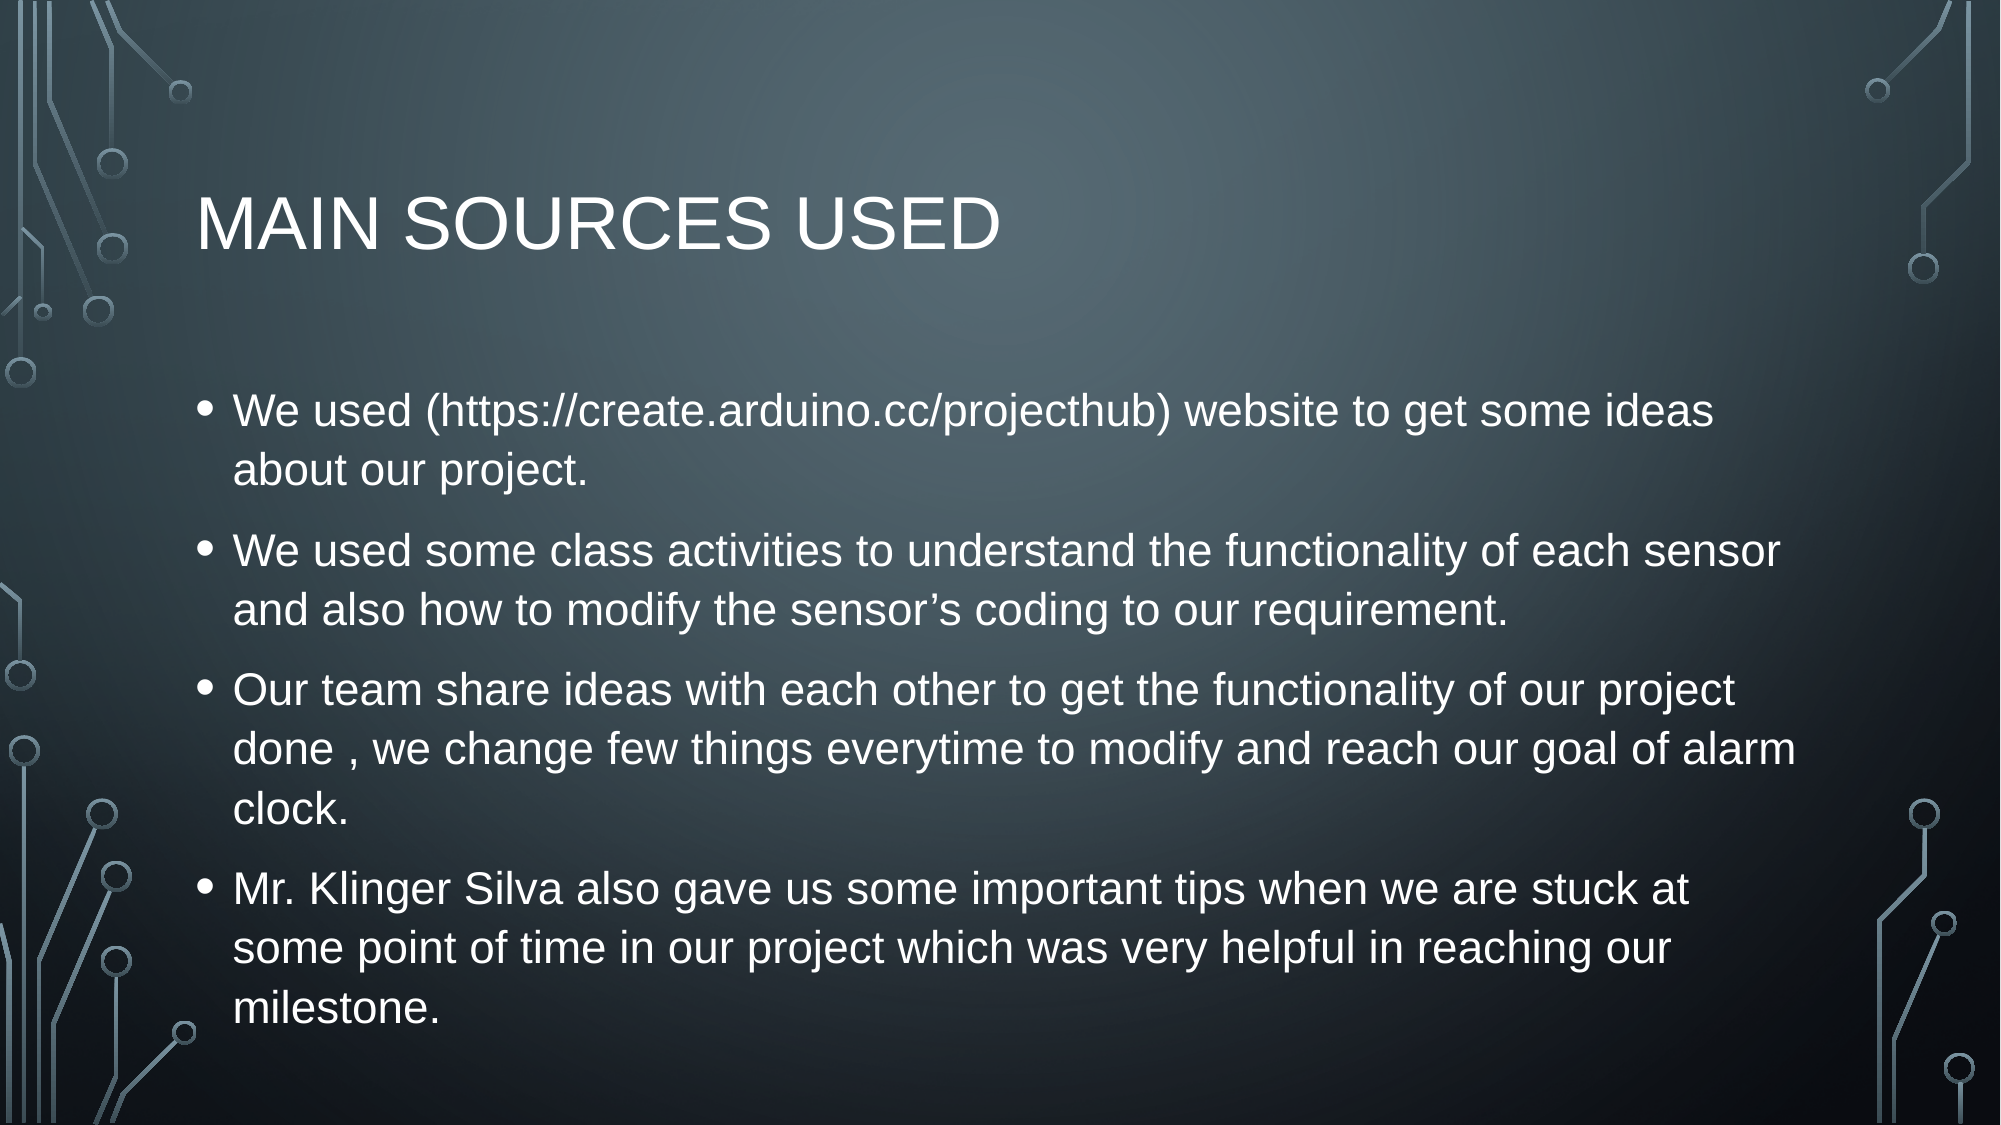

# Main sources used

We used (https://create.arduino.cc/projecthub) website to get some ideas about our project.
We used some class activities to understand the functionality of each sensor and also how to modify the sensor’s coding to our requirement.
Our team share ideas with each other to get the functionality of our project done , we change few things everytime to modify and reach our goal of alarm clock.
Mr. Klinger Silva also gave us some important tips when we are stuck at some point of time in our project which was very helpful in reaching our milestone.